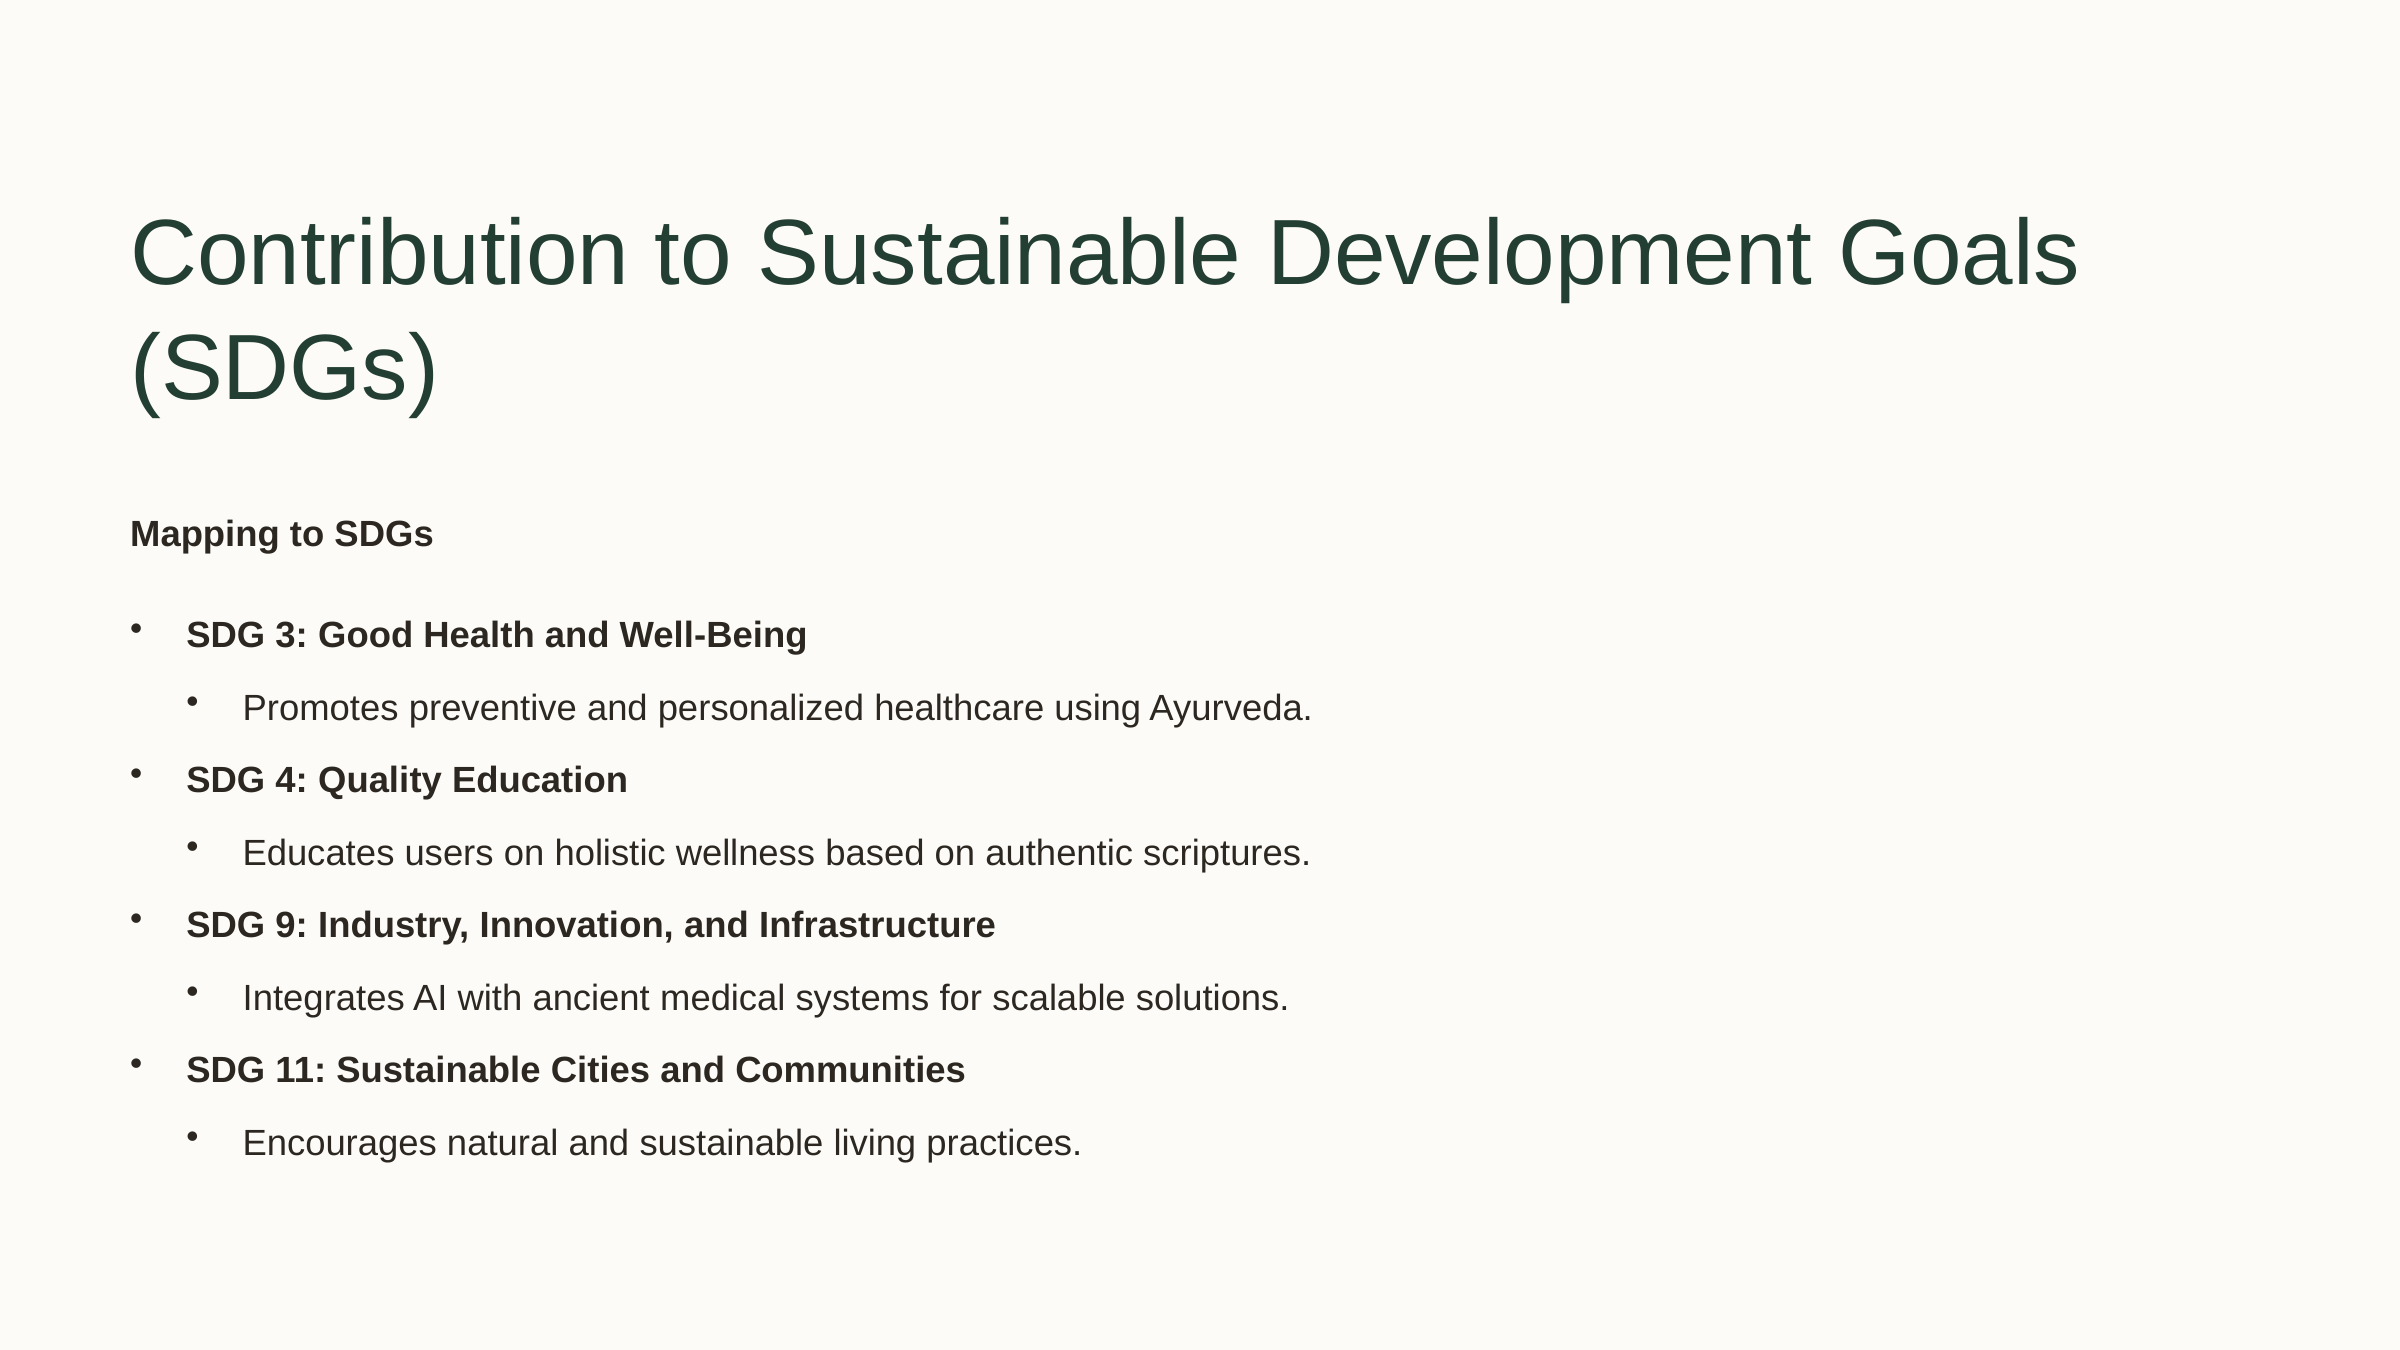

Contribution to Sustainable Development Goals (SDGs)
Mapping to SDGs
SDG 3: Good Health and Well-Being
Promotes preventive and personalized healthcare using Ayurveda.
SDG 4: Quality Education
Educates users on holistic wellness based on authentic scriptures.
SDG 9: Industry, Innovation, and Infrastructure
Integrates AI with ancient medical systems for scalable solutions.
SDG 11: Sustainable Cities and Communities
Encourages natural and sustainable living practices.